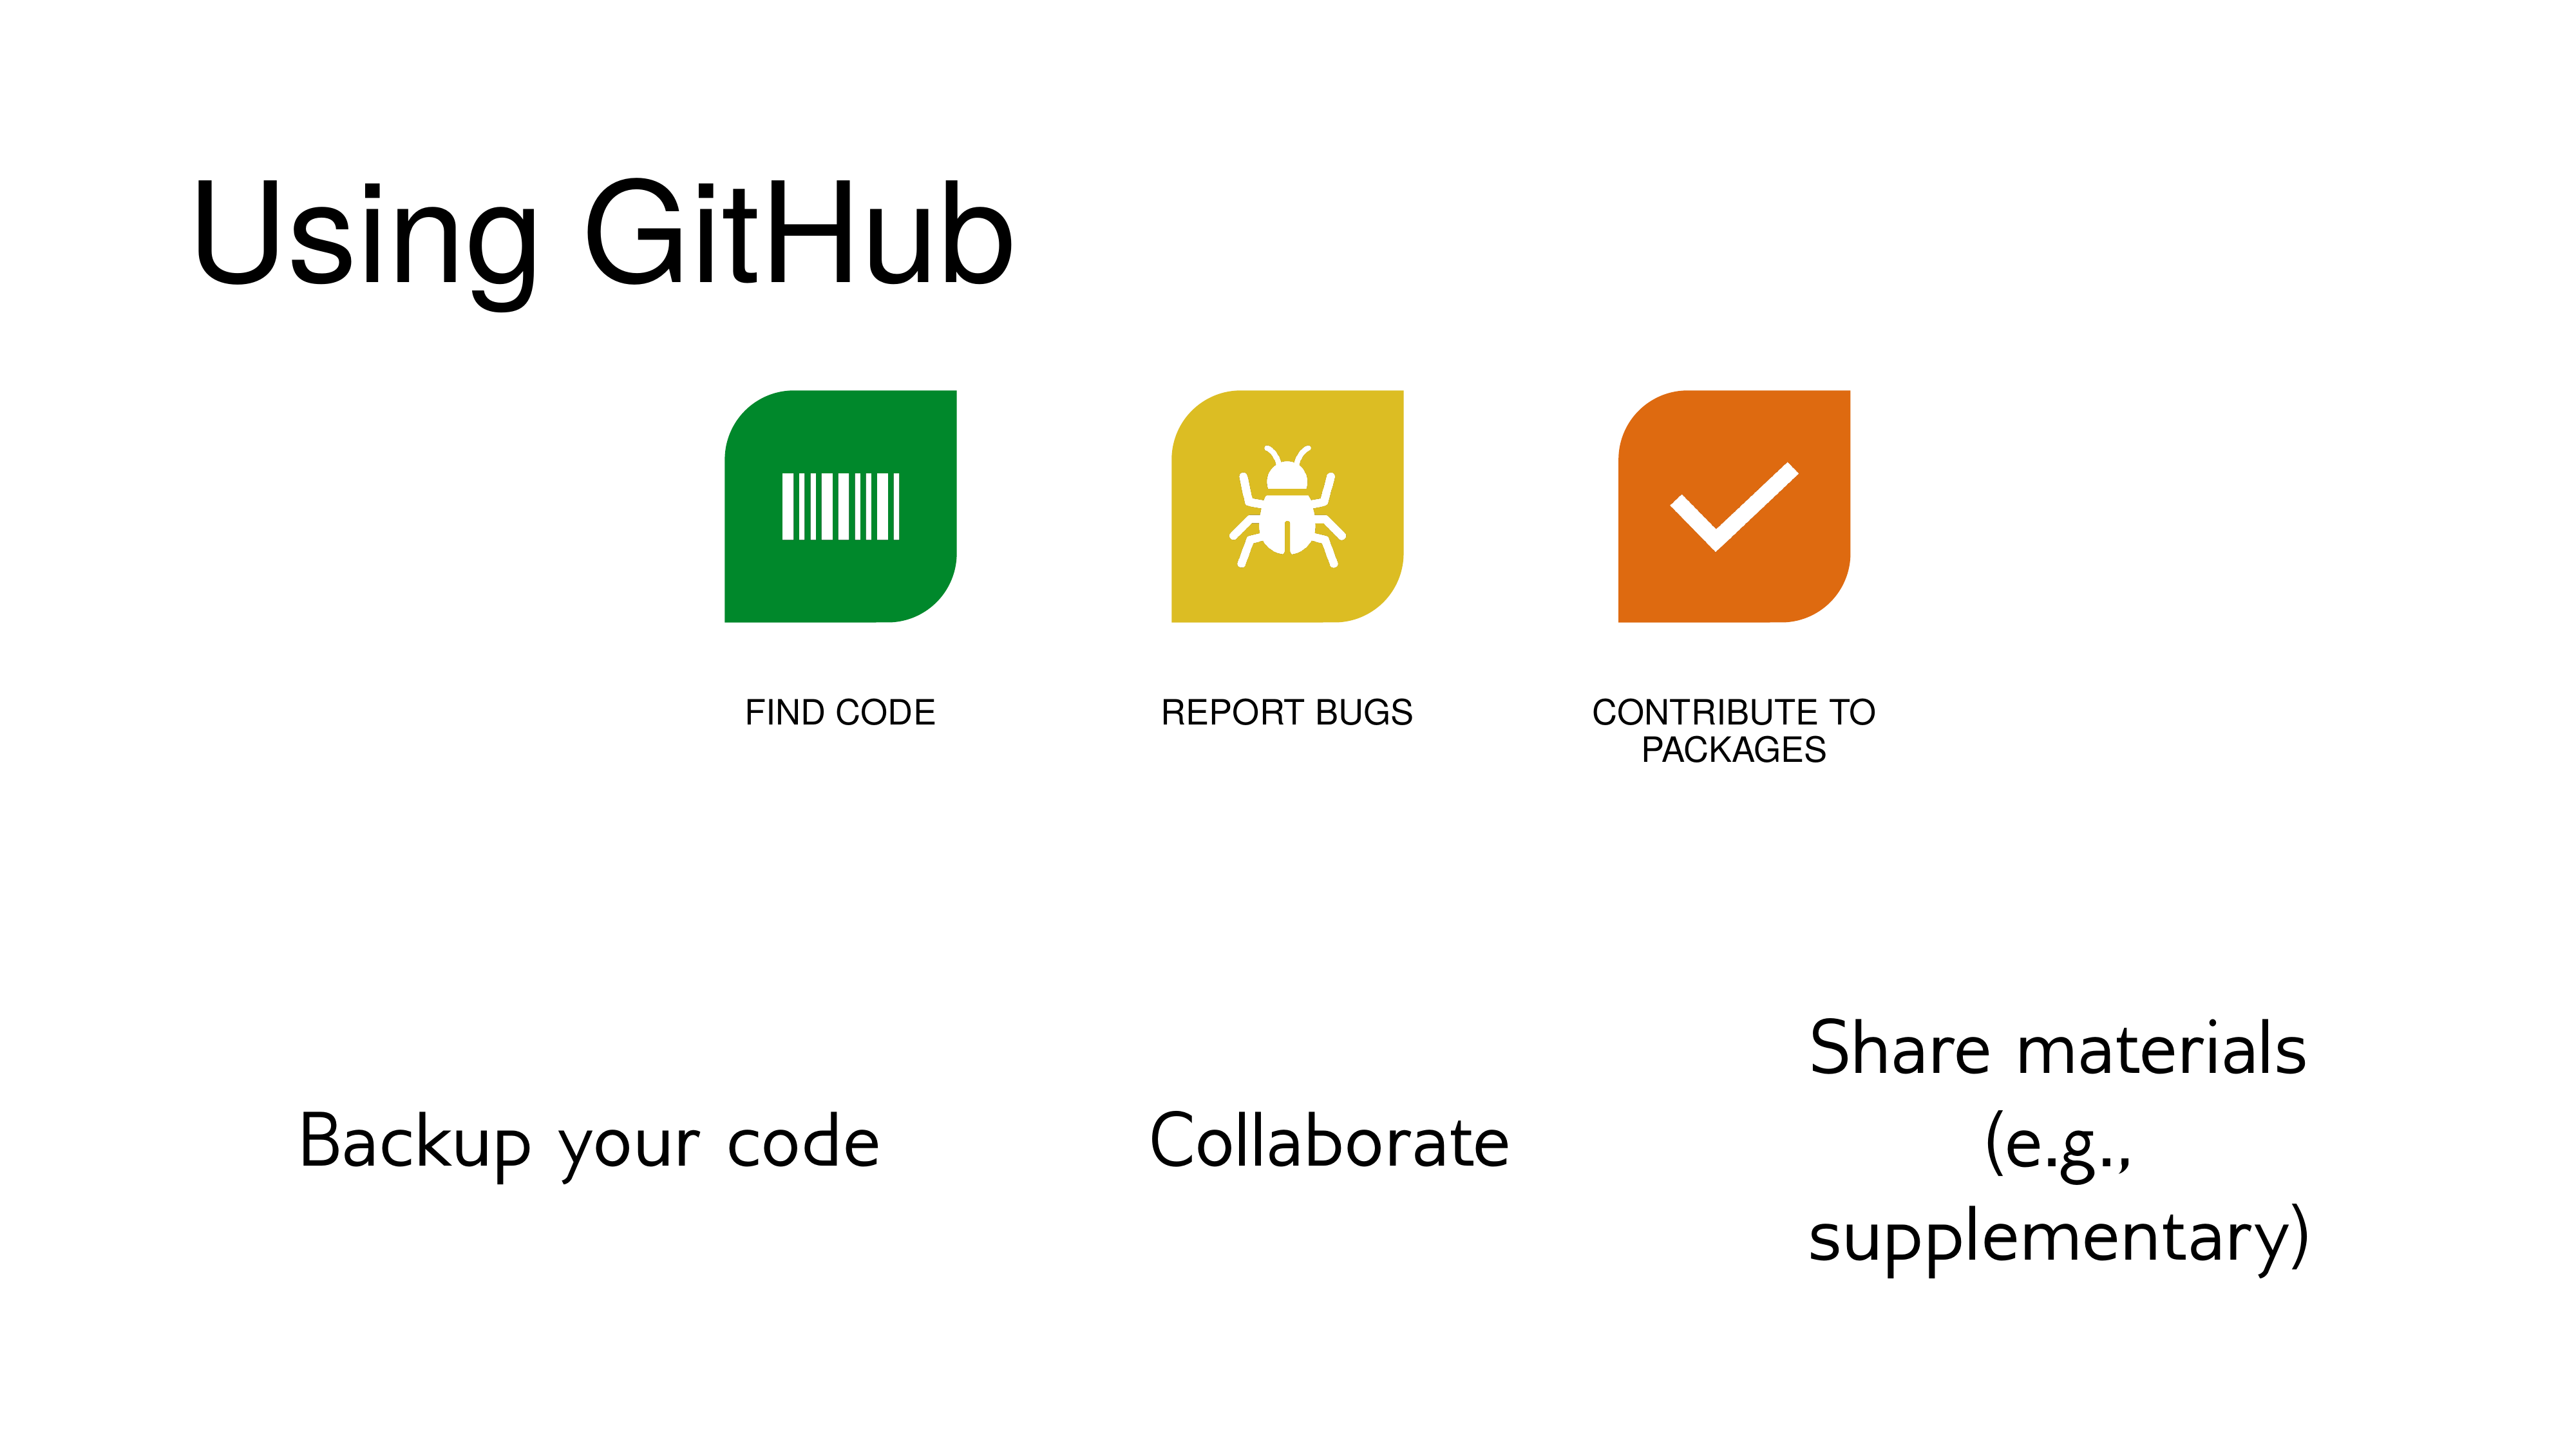

# Using GitHub
Find code
Report bugs
Contribute to packages
Share materials
(e.g., supplementary)
Collaborate
Backup your code